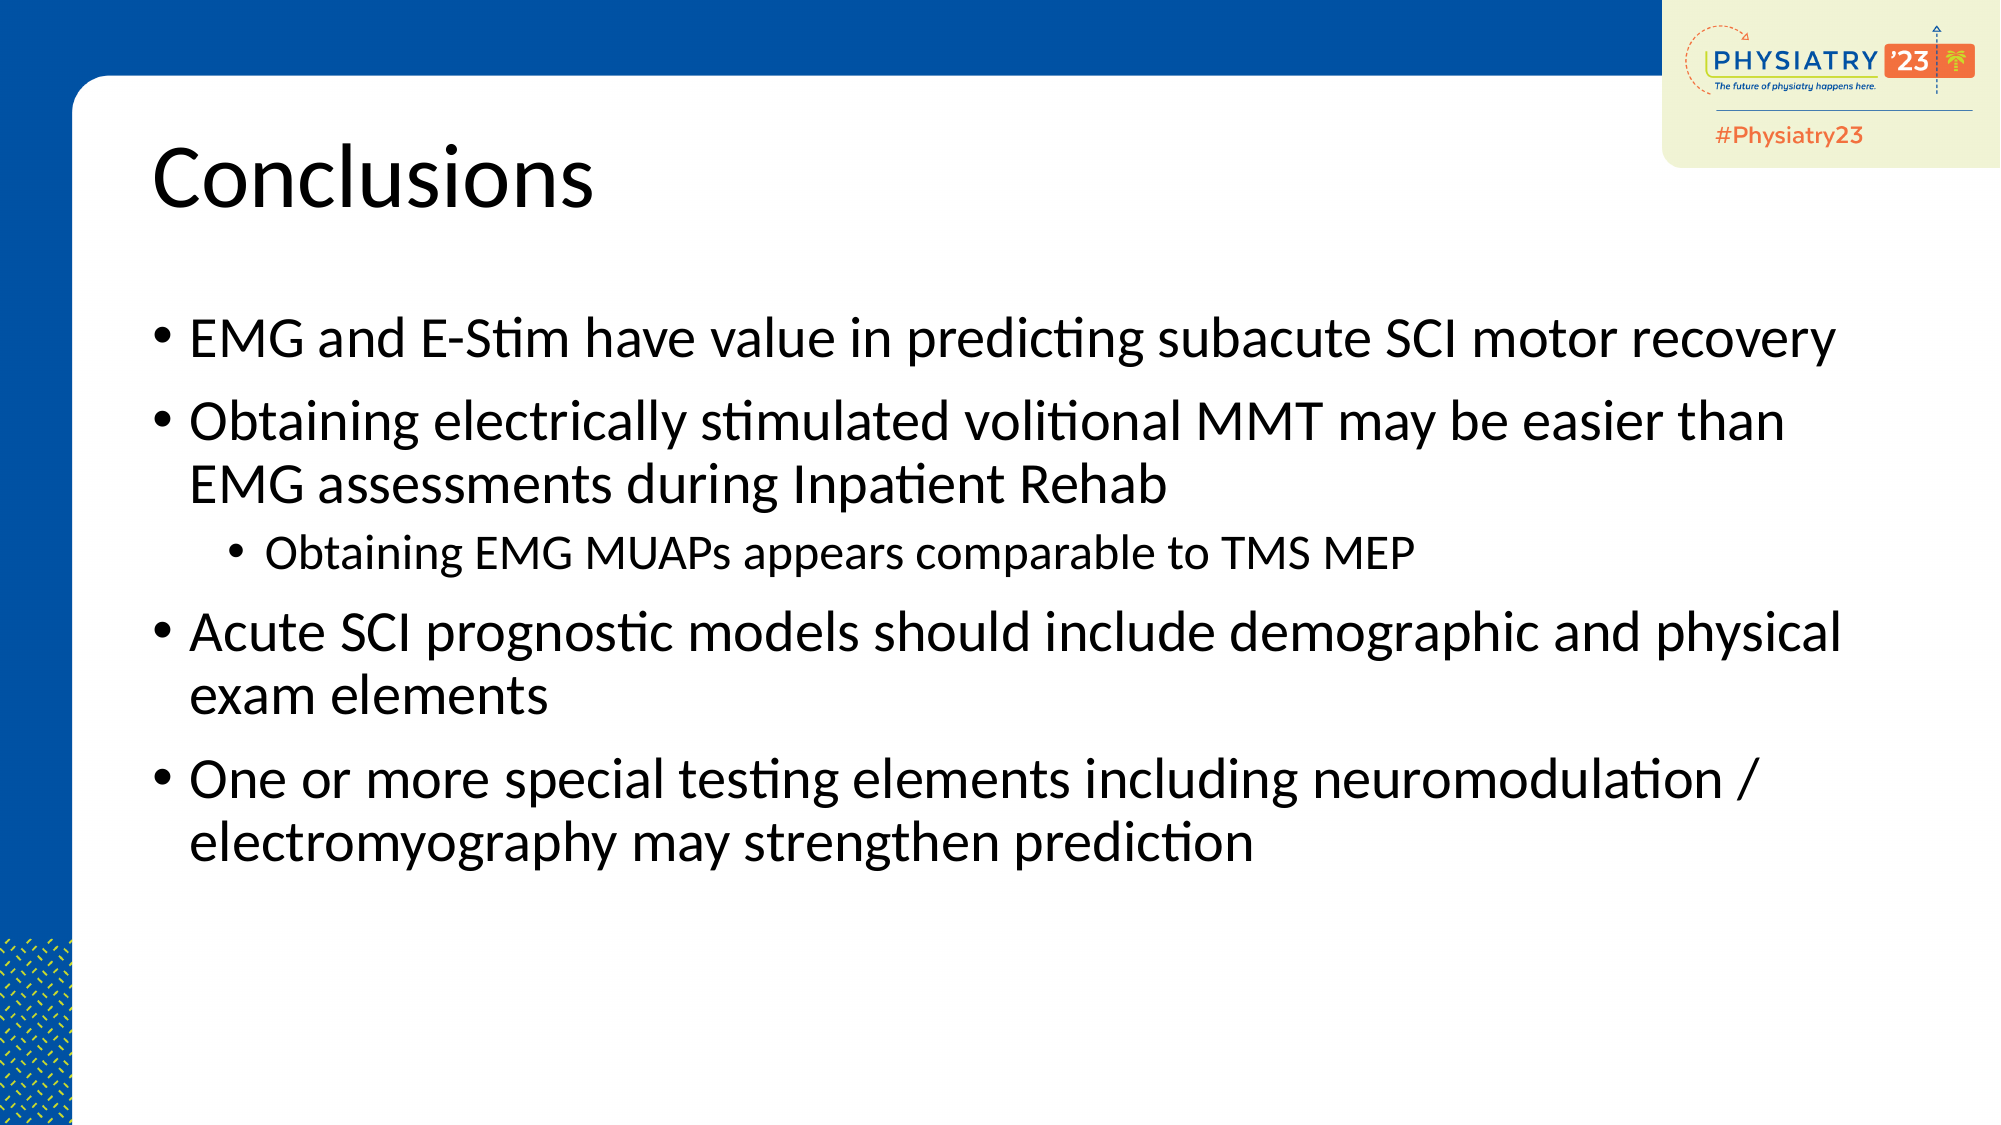

# Conclusions
EMG and E-Stim have value in predicting subacute SCI motor recovery
Obtaining electrically stimulated volitional MMT may be easier than EMG assessments during Inpatient Rehab
Obtaining EMG MUAPs appears comparable to TMS MEP
Acute SCI prognostic models should include demographic and physical exam elements
One or more special testing elements including neuromodulation / electromyography may strengthen prediction